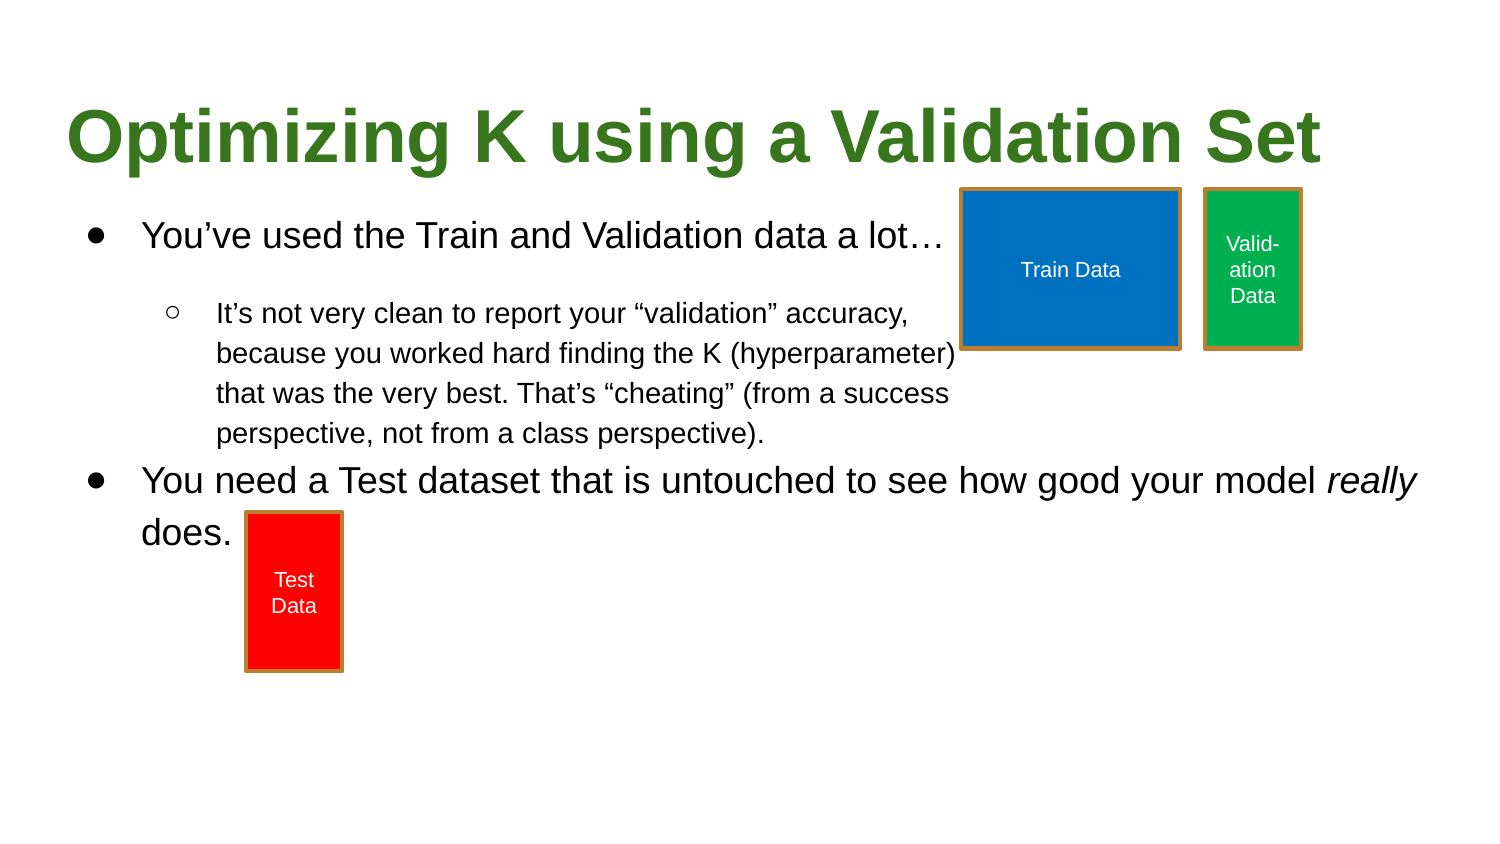

# Optimizing K using a Validation Set
Valid-ation Data
You’ve used the Train and Validation data a lot…
It’s not very clean to report your “validation” accuracy,
because you worked hard finding the K (hyperparameter)
that was the very best. That’s “cheating” (from a success
perspective, not from a class perspective).
You need a Test dataset that is untouched to see how good your model really does.
Train Data
Test Data